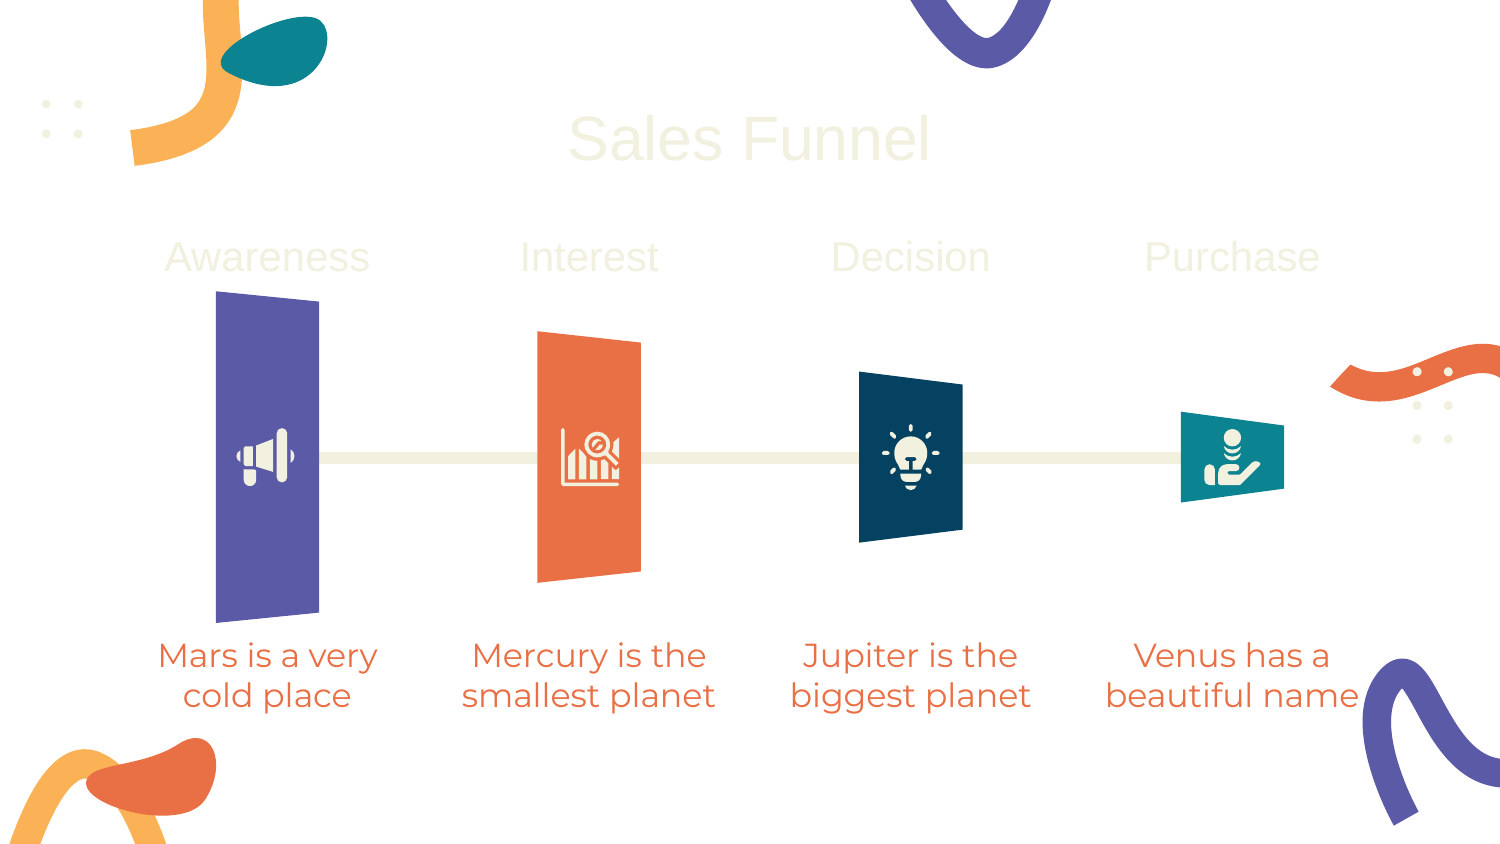

# Sales Funnel
Awareness
Interest
Decision
Purchase

Mars is a very cold place
Mercury is the smallest planet
Jupiter is the biggest planet
Venus has a beautiful name